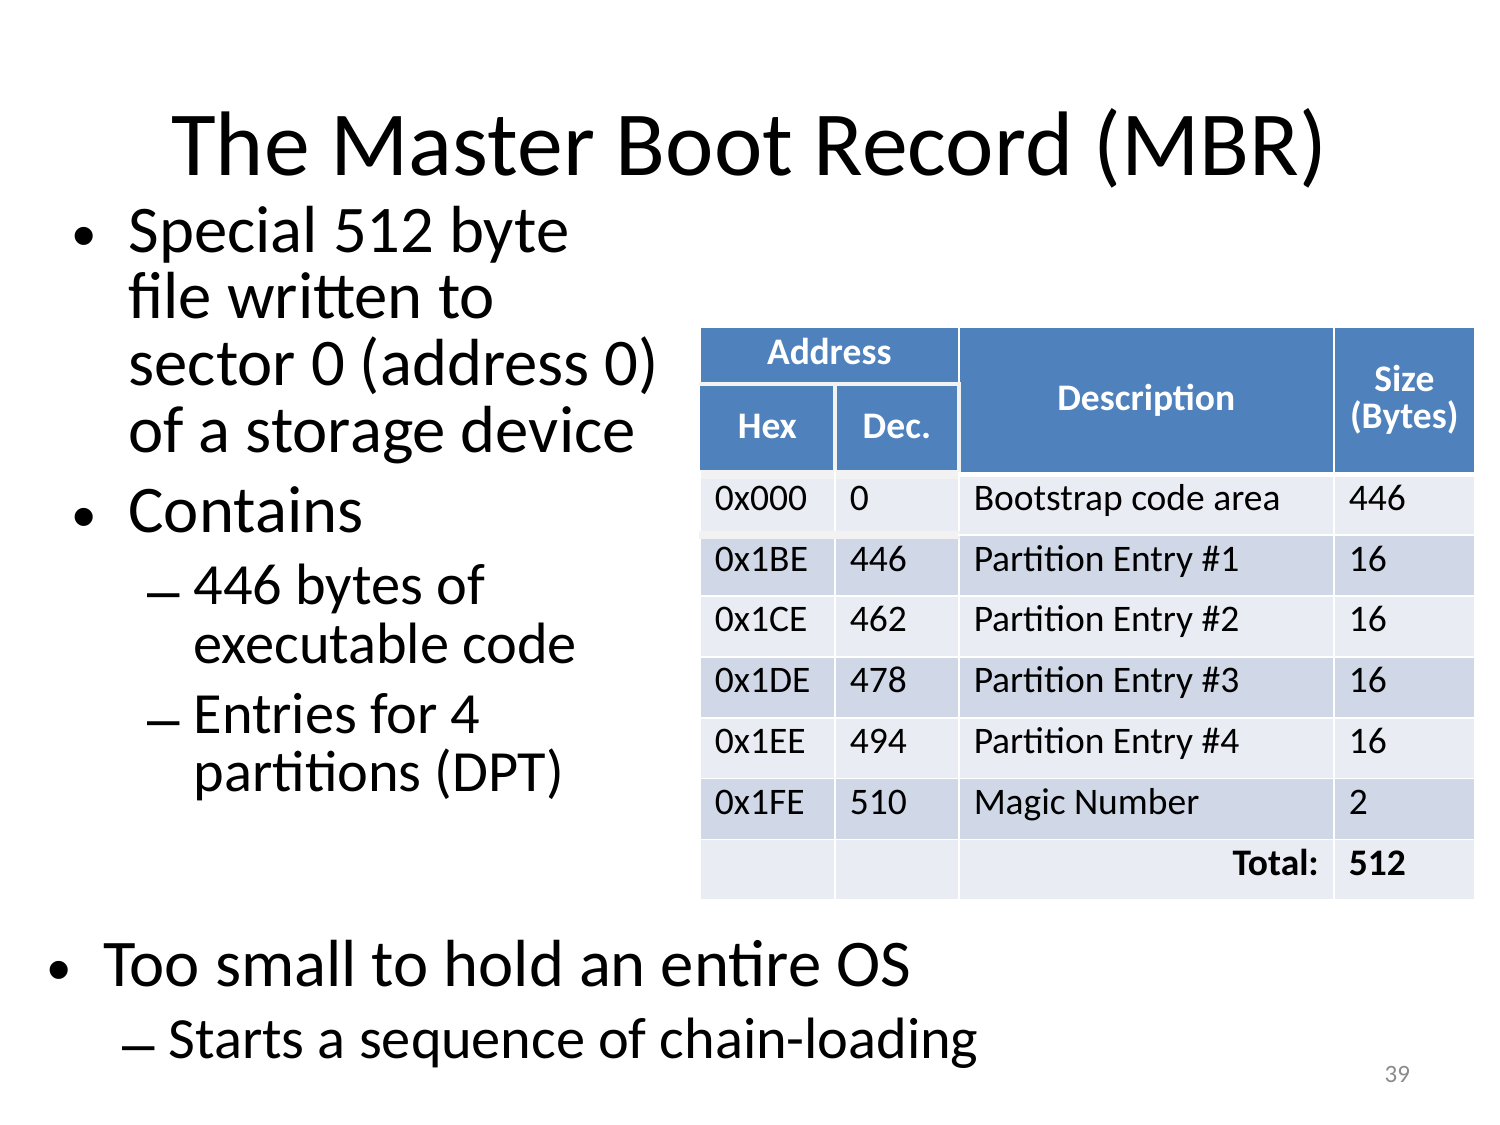

# The Master Boot Record (MBR)
Special 512 byte file written to sector 0 (address 0) of a storage device
Contains
446 bytes of executable code
Entries for 4 partitions (DPT)

| Address |  | Description | Size (Bytes) |
| --- | --- | --- | --- |
| Hex | Dec. |  |  |
| 0x000 | 0 | Bootstrap code area | 446 |
| 0x1BE | 446 | Partition Entry #1 | 16 |
| 0x1CE | 462 | Partition Entry #2 | 16 |
| 0x1DE | 478 | Partition Entry #3 | 16 |
| 0x1EE | 494 | Partition Entry #4 | 16 |
| 0x1FE | 510 | Magic Number | 2 |
|  |  | Total: | 512 |
Too small to hold an entire OS
Starts a sequence of chain-loading

39